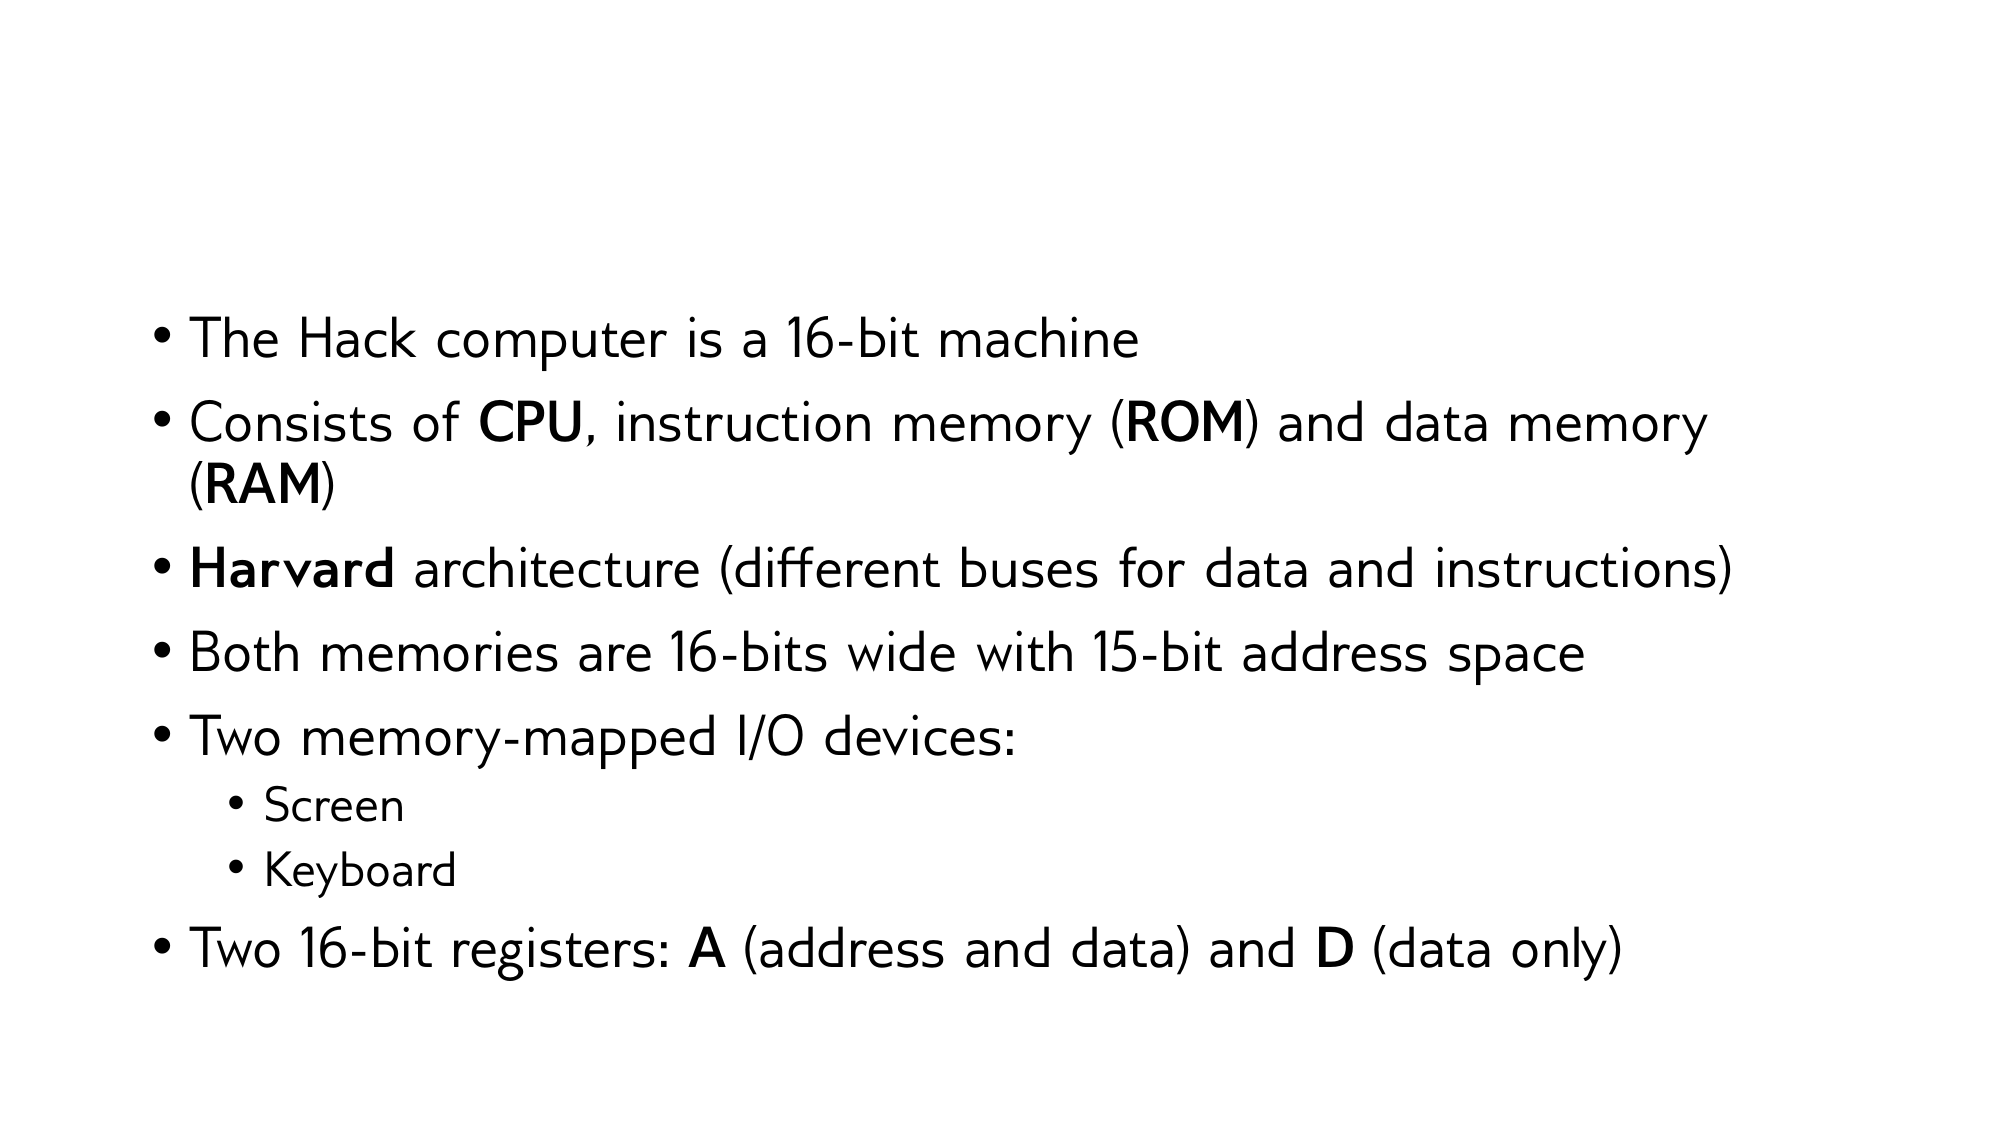

The Hack computer is a 16-bit machine
Consists of CPU, instruction memory (ROM) and data memory (RAM)
Harvard architecture (different buses for data and instructions)
Both memories are 16-bits wide with 15-bit address space
Two memory-mapped I/O devices:
Screen
Keyboard
Two 16-bit registers: A (address and data) and D (data only)